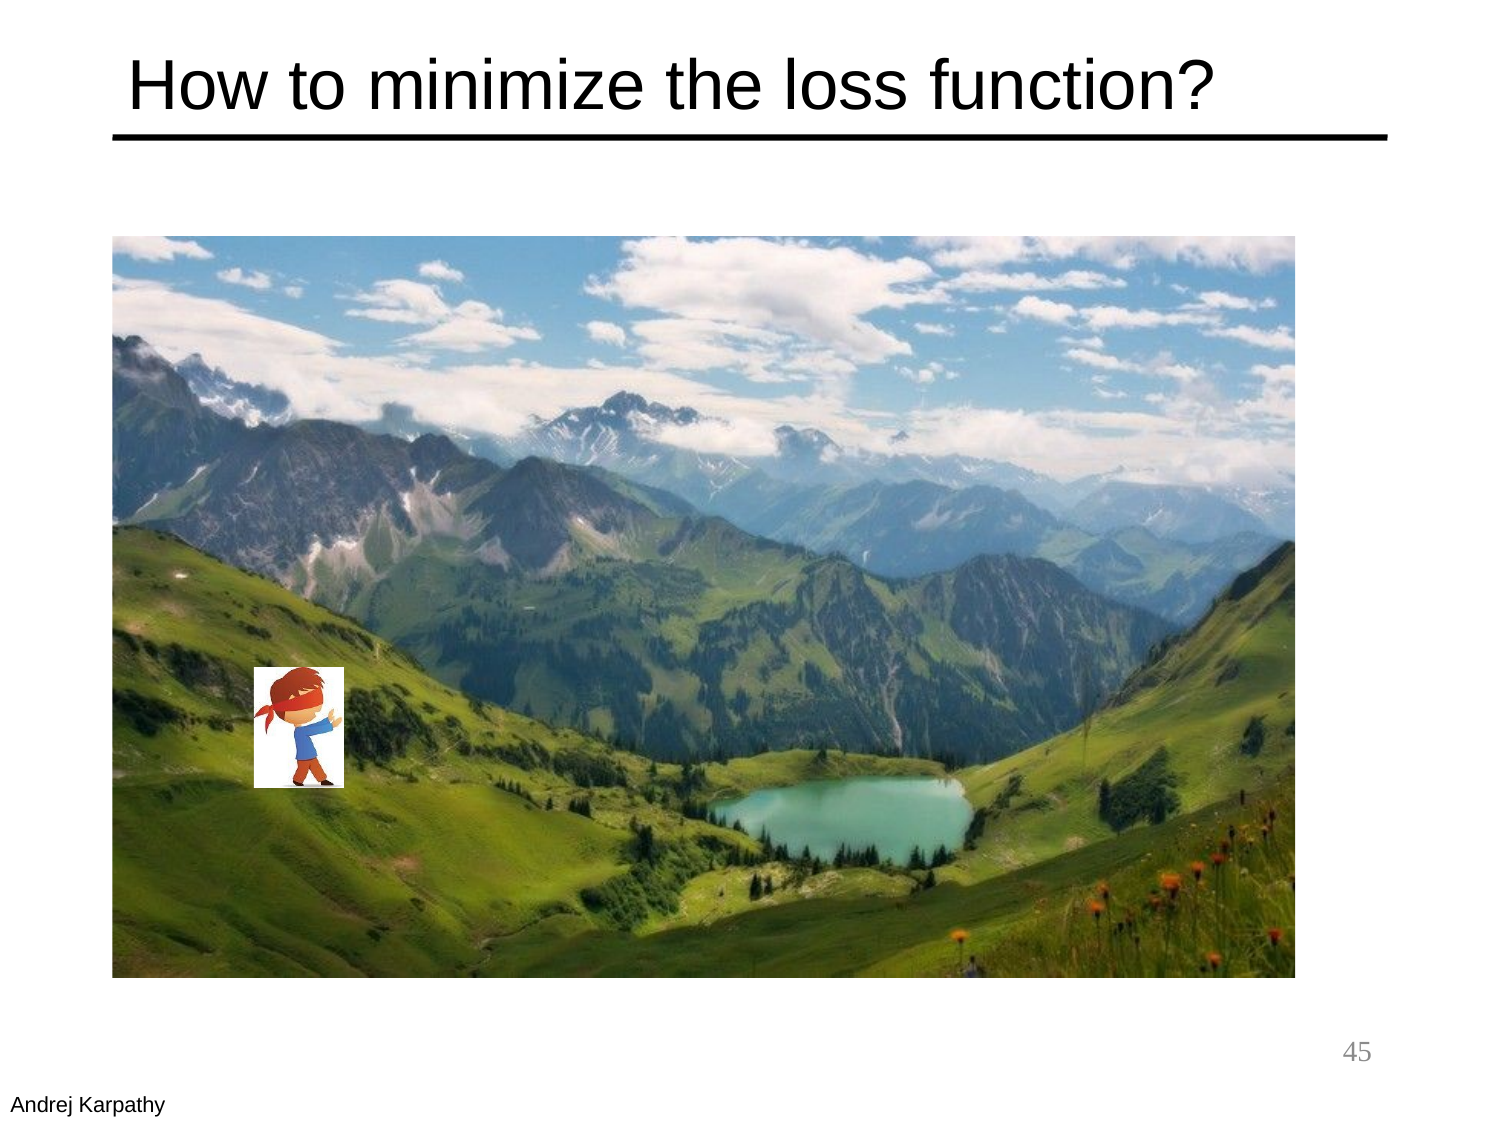

# How to minimize the loss function?

45
Andrej Karpathy